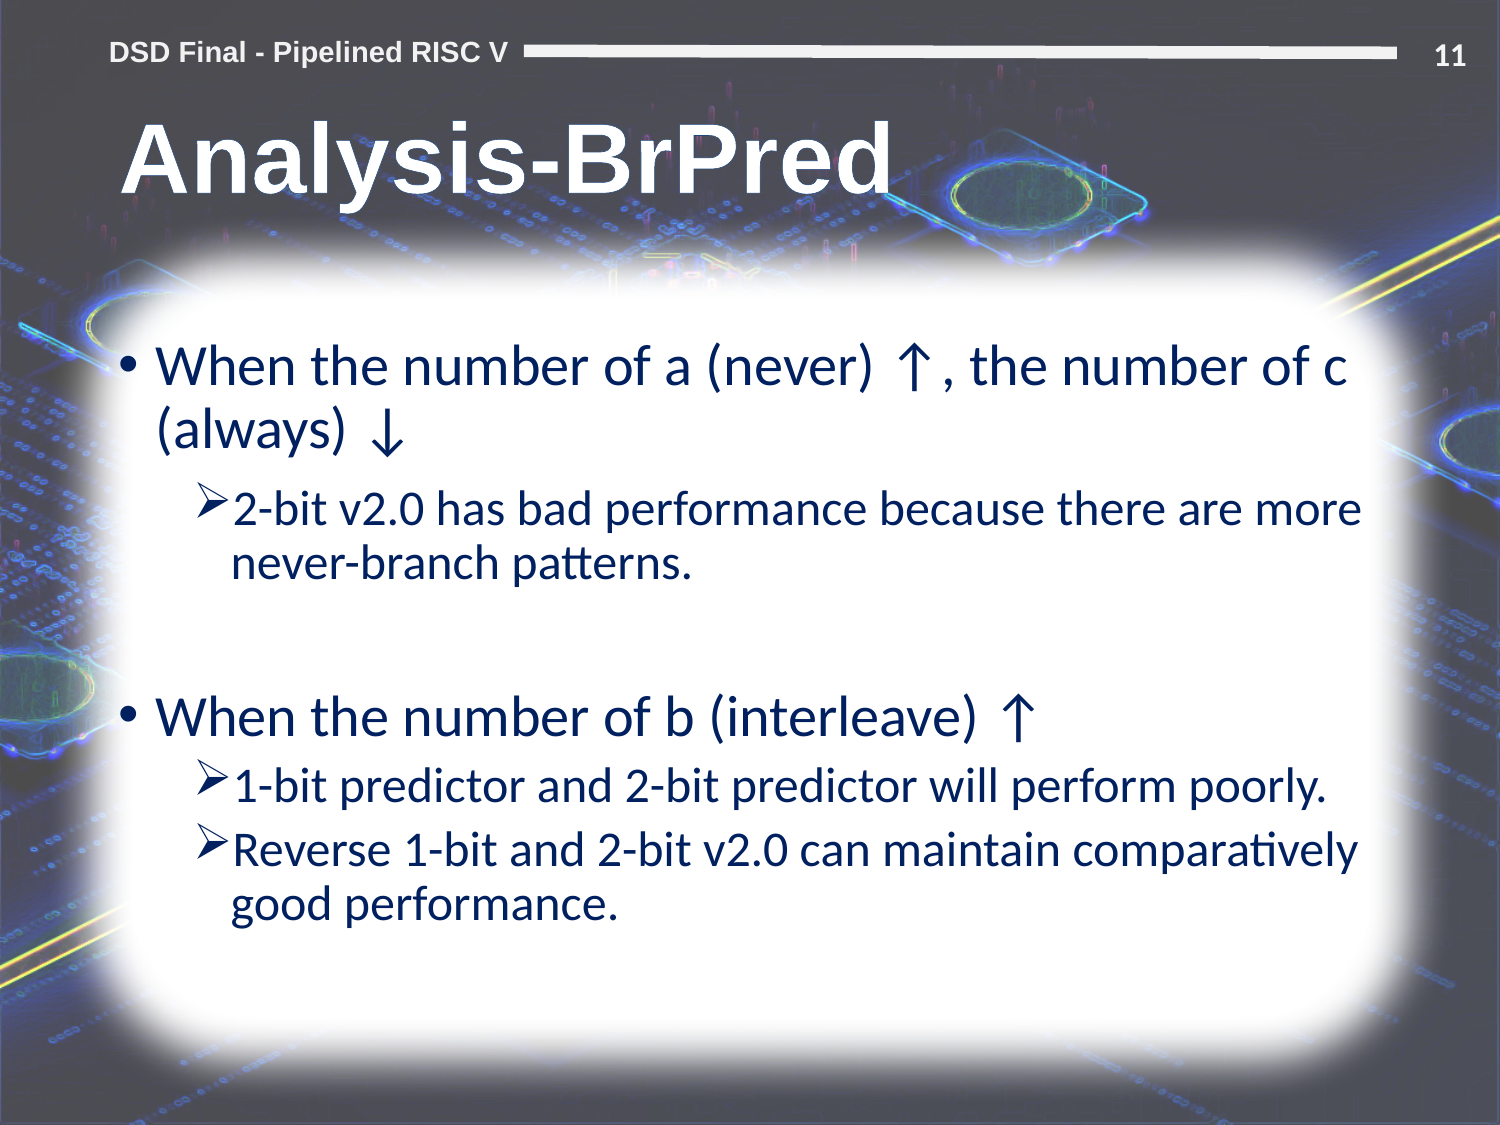

11
# Analysis-BrPred

When the number of a (never) ↑, the number of c (always) ↓
2-bit v2.0 has bad performance because there are more never-branch patterns.

When the number of b (interleave) ↑
1-bit predictor and 2-bit predictor will perform poorly.
Reverse 1-bit and 2-bit v2.0 can maintain comparatively good performance.